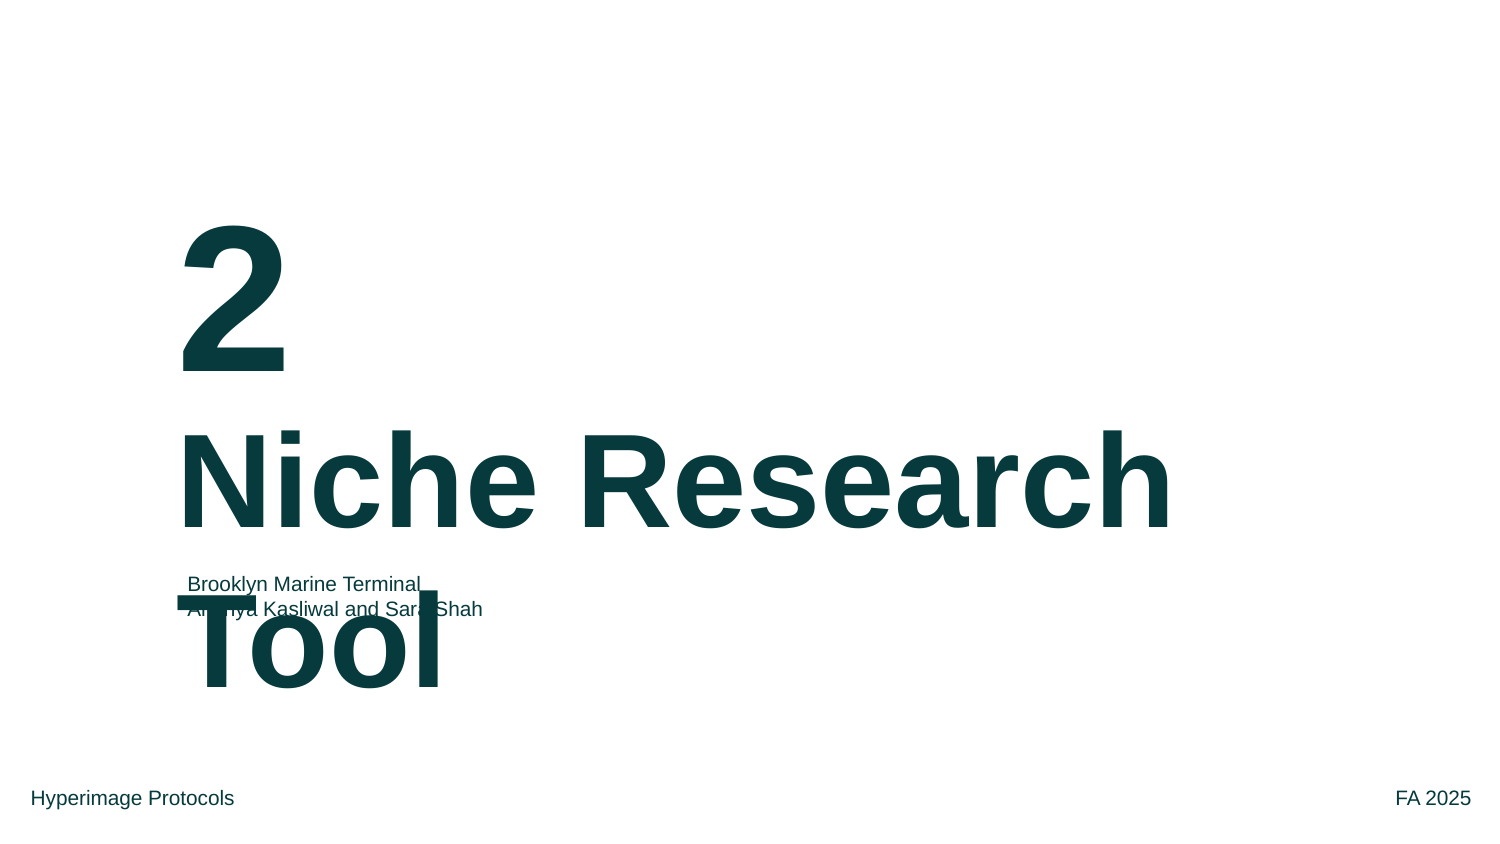

2
Niche Research Tool
Brooklyn Marine Terminal
Anunya Kasliwal and Sara Shah
Hyperimage Protocols

FA 2025